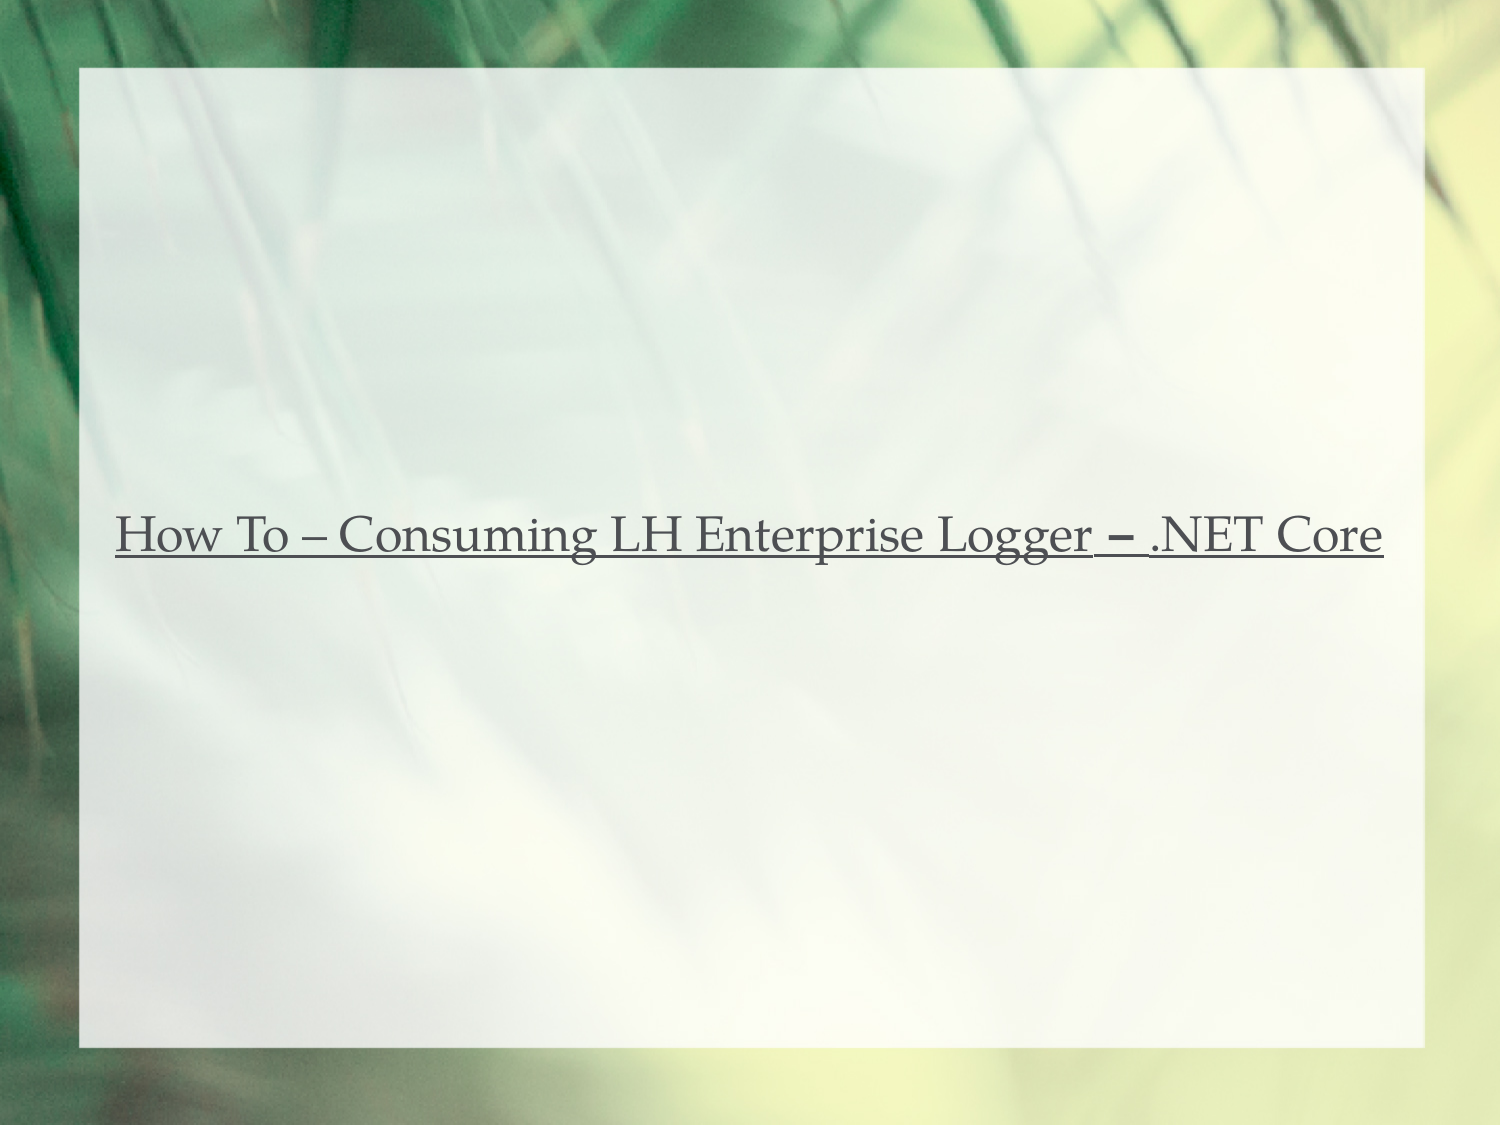

How To – Consuming LH Enterprise Logger – .NET Core